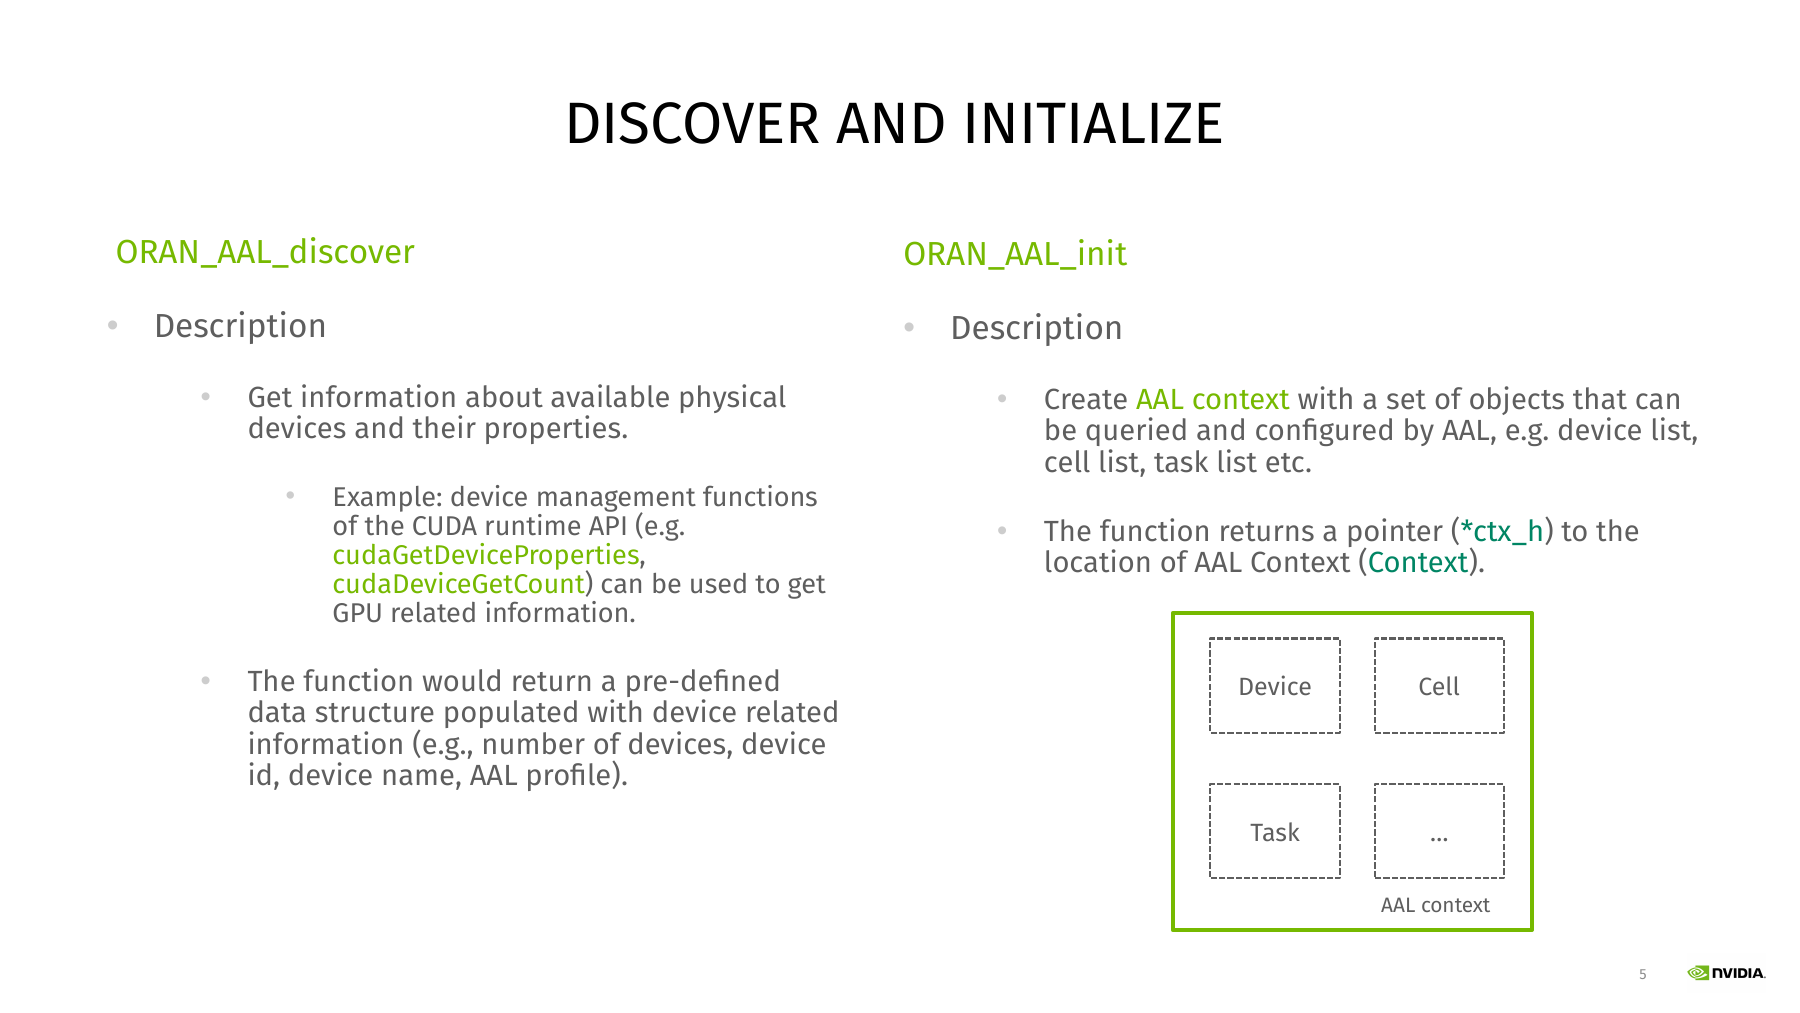

# Discover and Initialize
 ORAN_AAL_discover
Description
Get information about available physical devices and their properties.
Example: device management functions of the CUDA runtime API (e.g. cudaGetDeviceProperties, cudaDeviceGetCount) can be used to get GPU related information.
The function would return a pre-defined data structure populated with device related information (e.g., number of devices, device id, device name, AAL profile).

ORAN_AAL_init
Description
Create AAL context with a set of objects that can be queried and configured by AAL, e.g. device list, cell list, task list etc.
The function returns a pointer (*ctx_h) to the location of AAL Context (Context).

Device
Cell
Task
…
AAL context